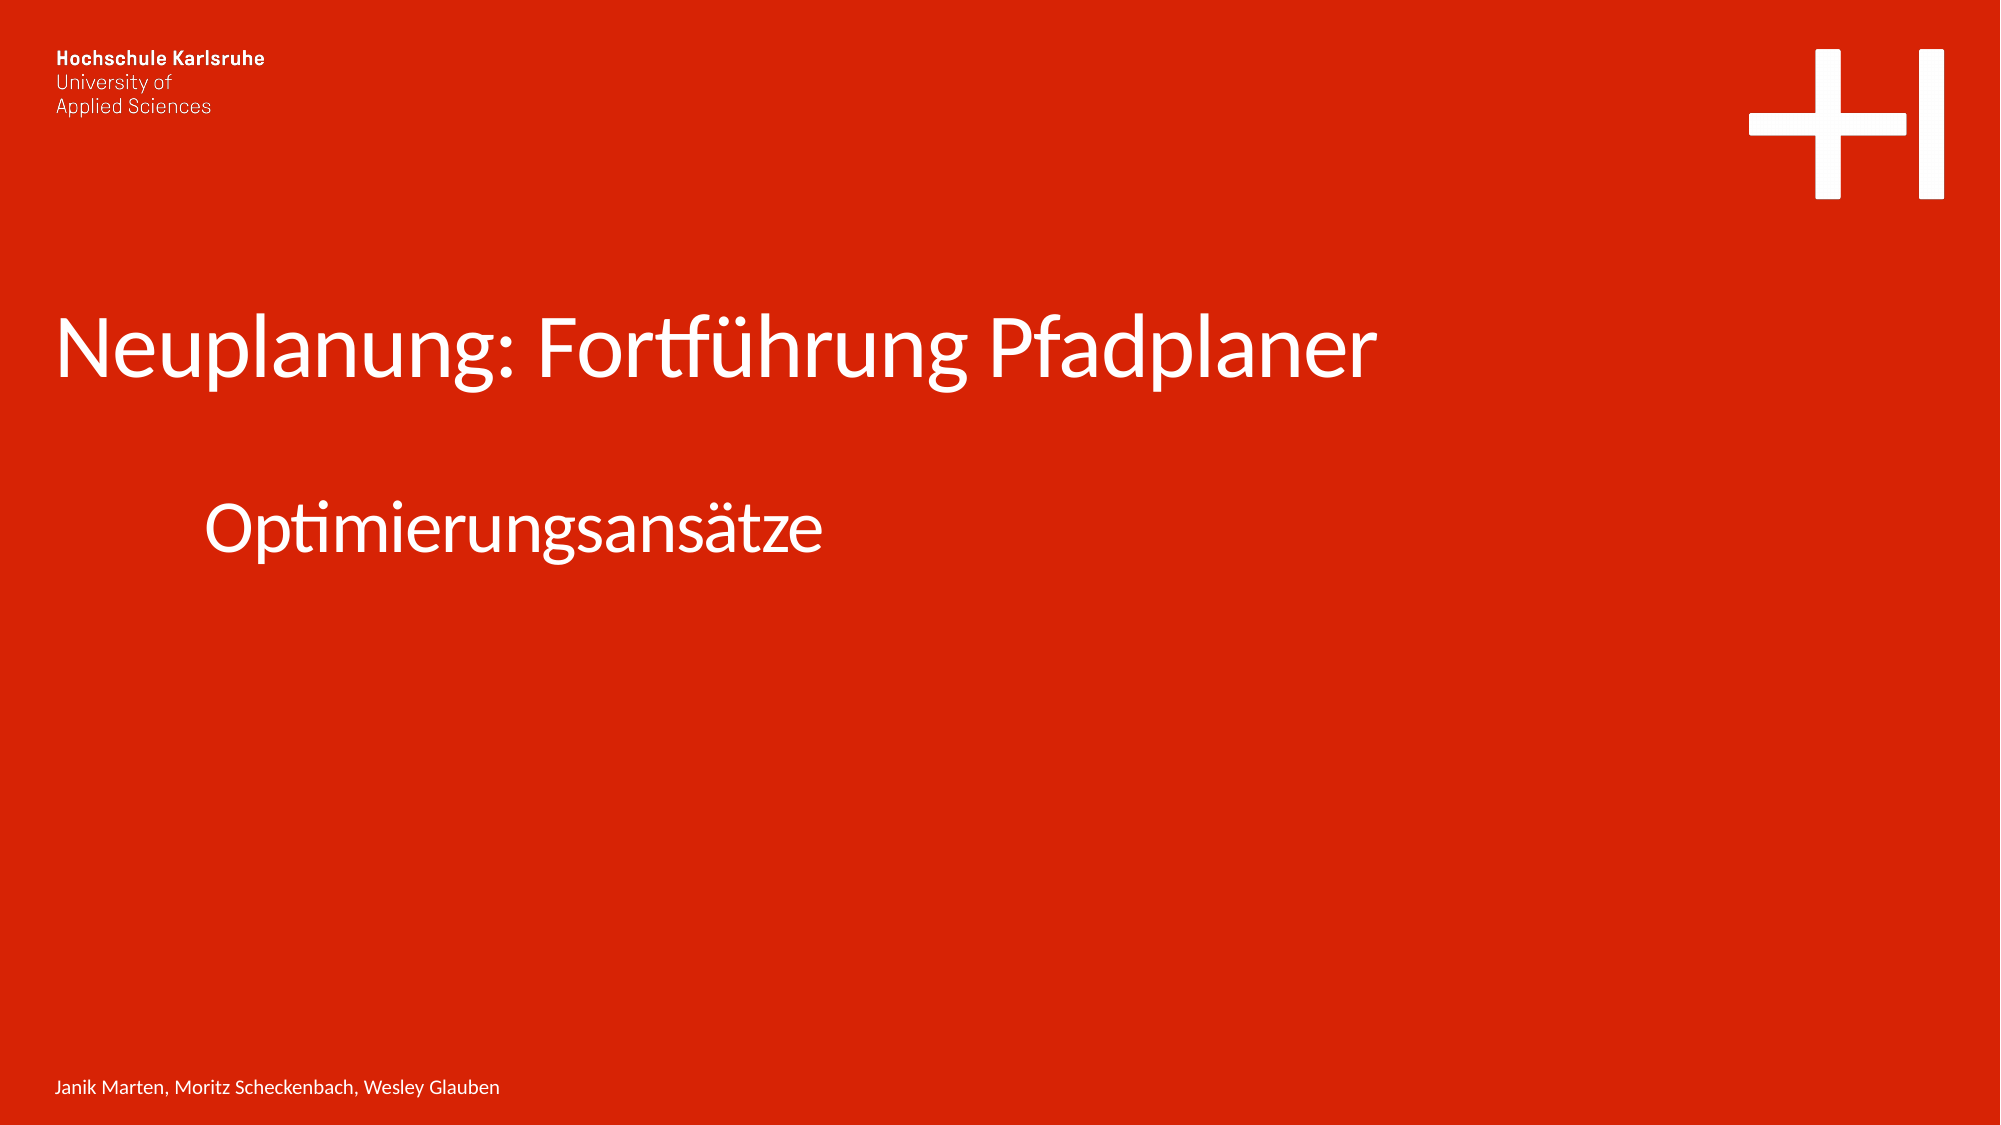

Neuplanung: Fortführung Pfadplaner
	Optimierungsansätze

Janik Marten, Moritz Scheckenbach, Wesley Glauben